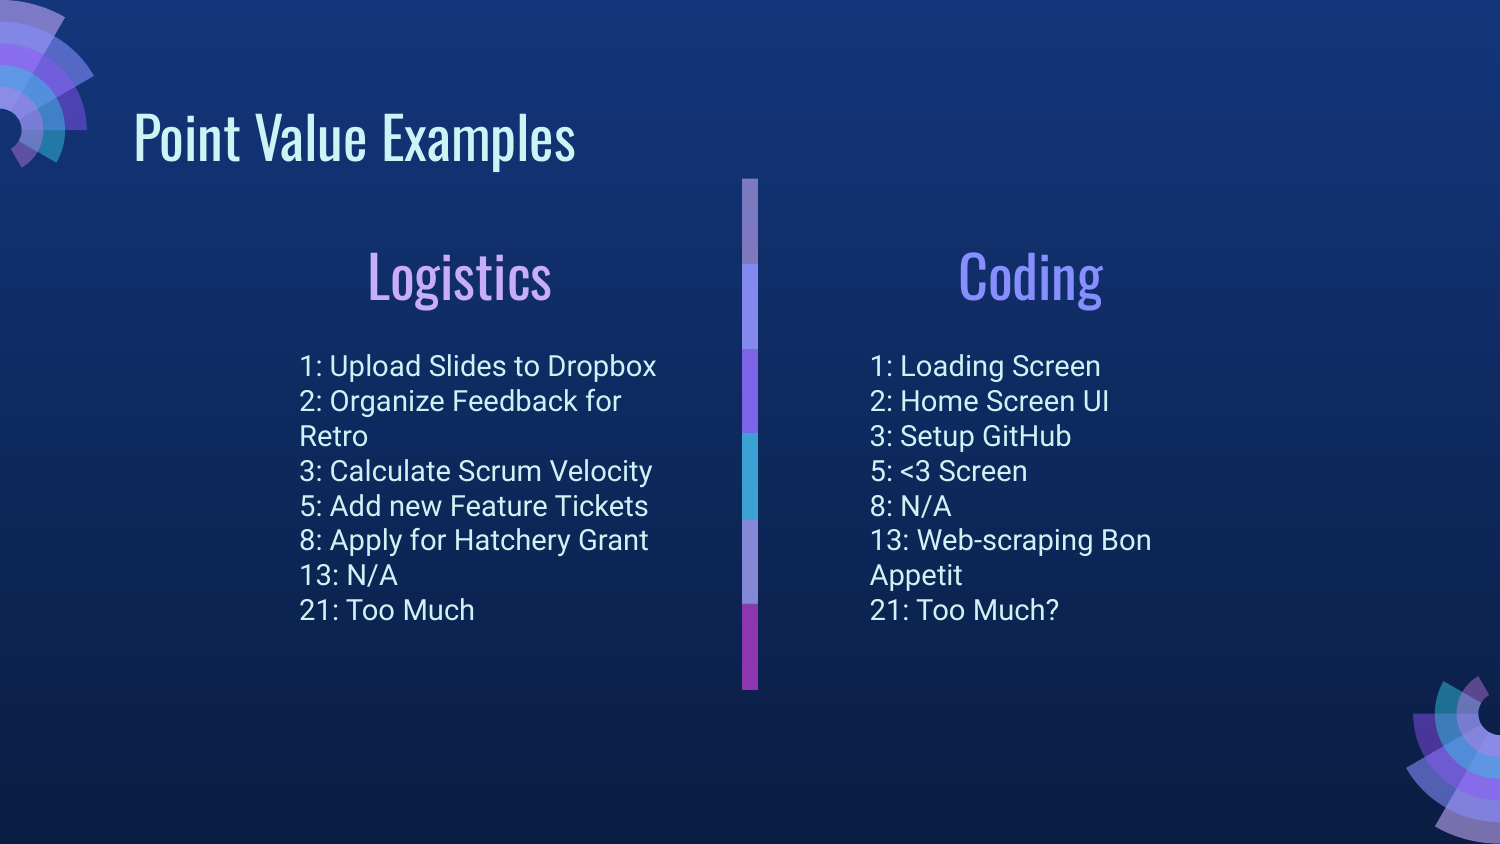

Point Value Examples
Logistics
# Coding
1: Upload Slides to Dropbox
2: Organize Feedback for Retro
3: Calculate Scrum Velocity
5: Add new Feature Tickets
8: Apply for Hatchery Grant
13: N/A
21: Too Much

1: Loading Screen
2: Home Screen UI
3: Setup GitHub
5: <3 Screen
8: N/A
13: Web-scraping Bon Appetit
21: Too Much?